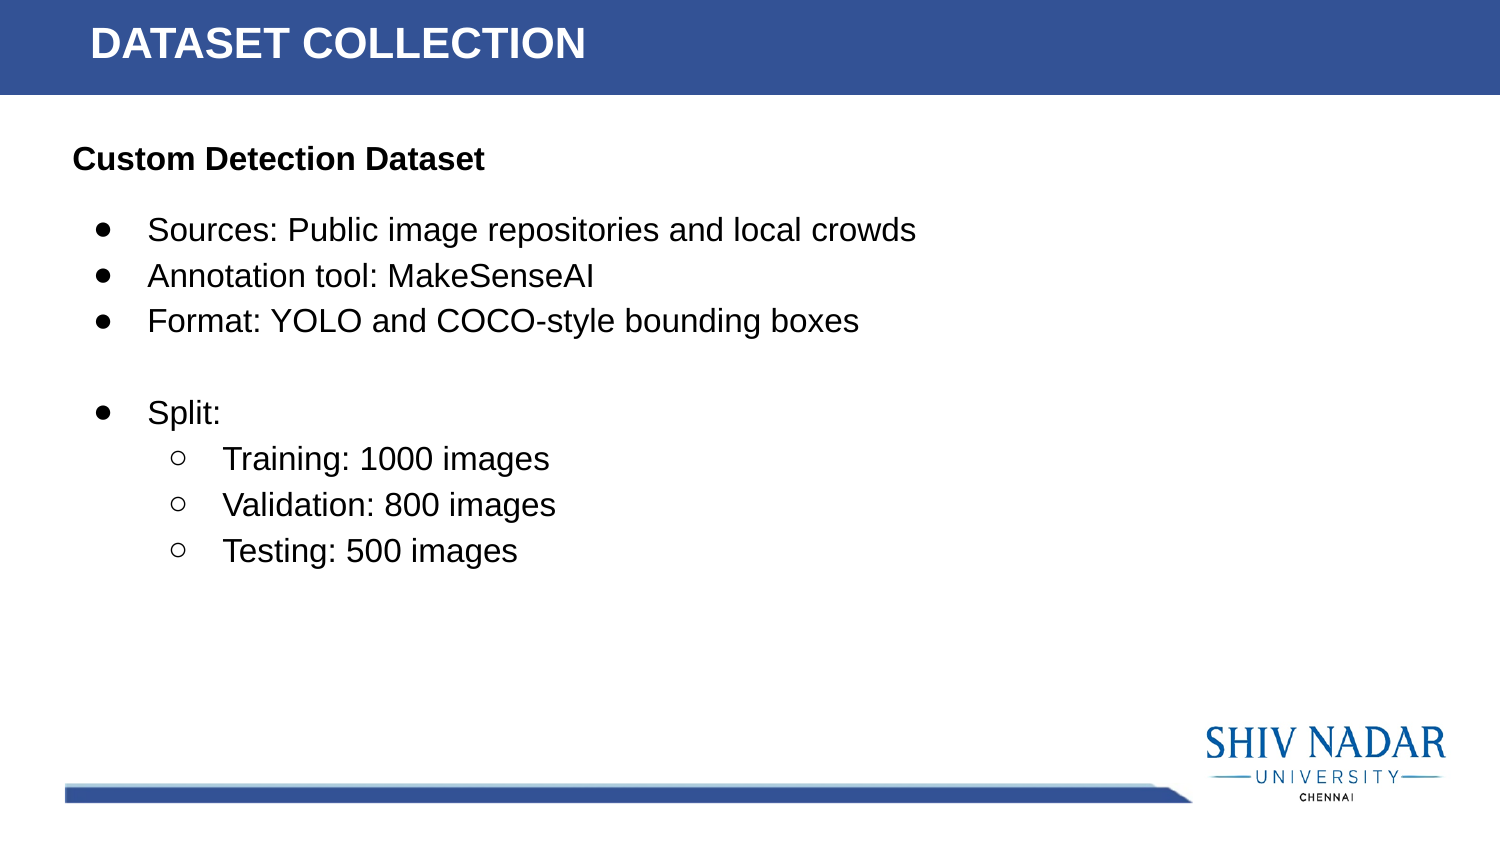

DATASET COLLECTION
Custom Detection Dataset
Sources: Public image repositories and local crowds
Annotation tool: MakeSenseAI
Format: YOLO and COCO-style bounding boxes
Split:
Training: 1000 images
Validation: 800 images
Testing: 500 images